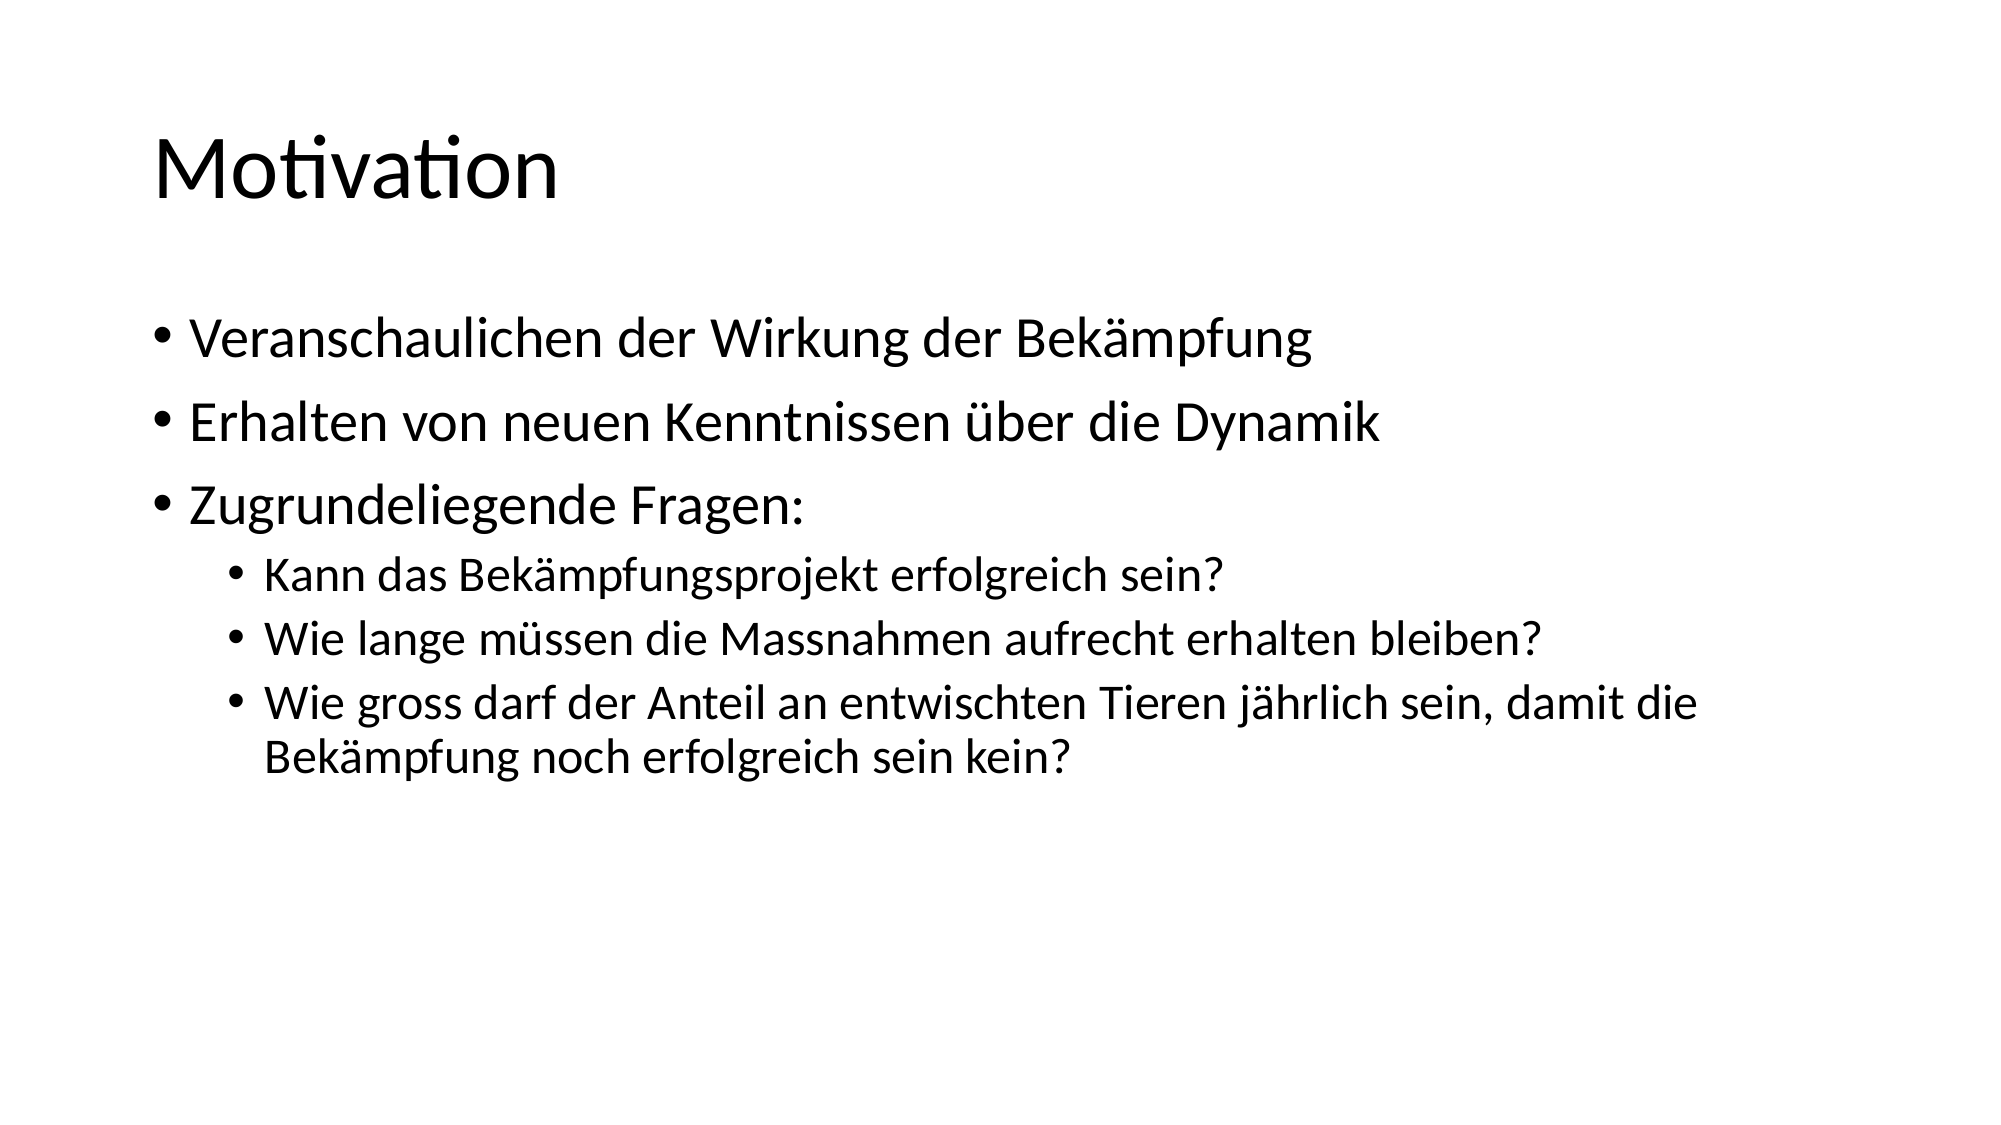

# Motivation
Veranschaulichen der Wirkung der Bekämpfung
Erhalten von neuen Kenntnissen über die Dynamik
Zugrundeliegende Fragen:
Kann das Bekämpfungsprojekt erfolgreich sein?
Wie lange müssen die Massnahmen aufrecht erhalten bleiben?
Wie gross darf der Anteil an entwischten Tieren jährlich sein, damit die Bekämpfung noch erfolgreich sein kein?